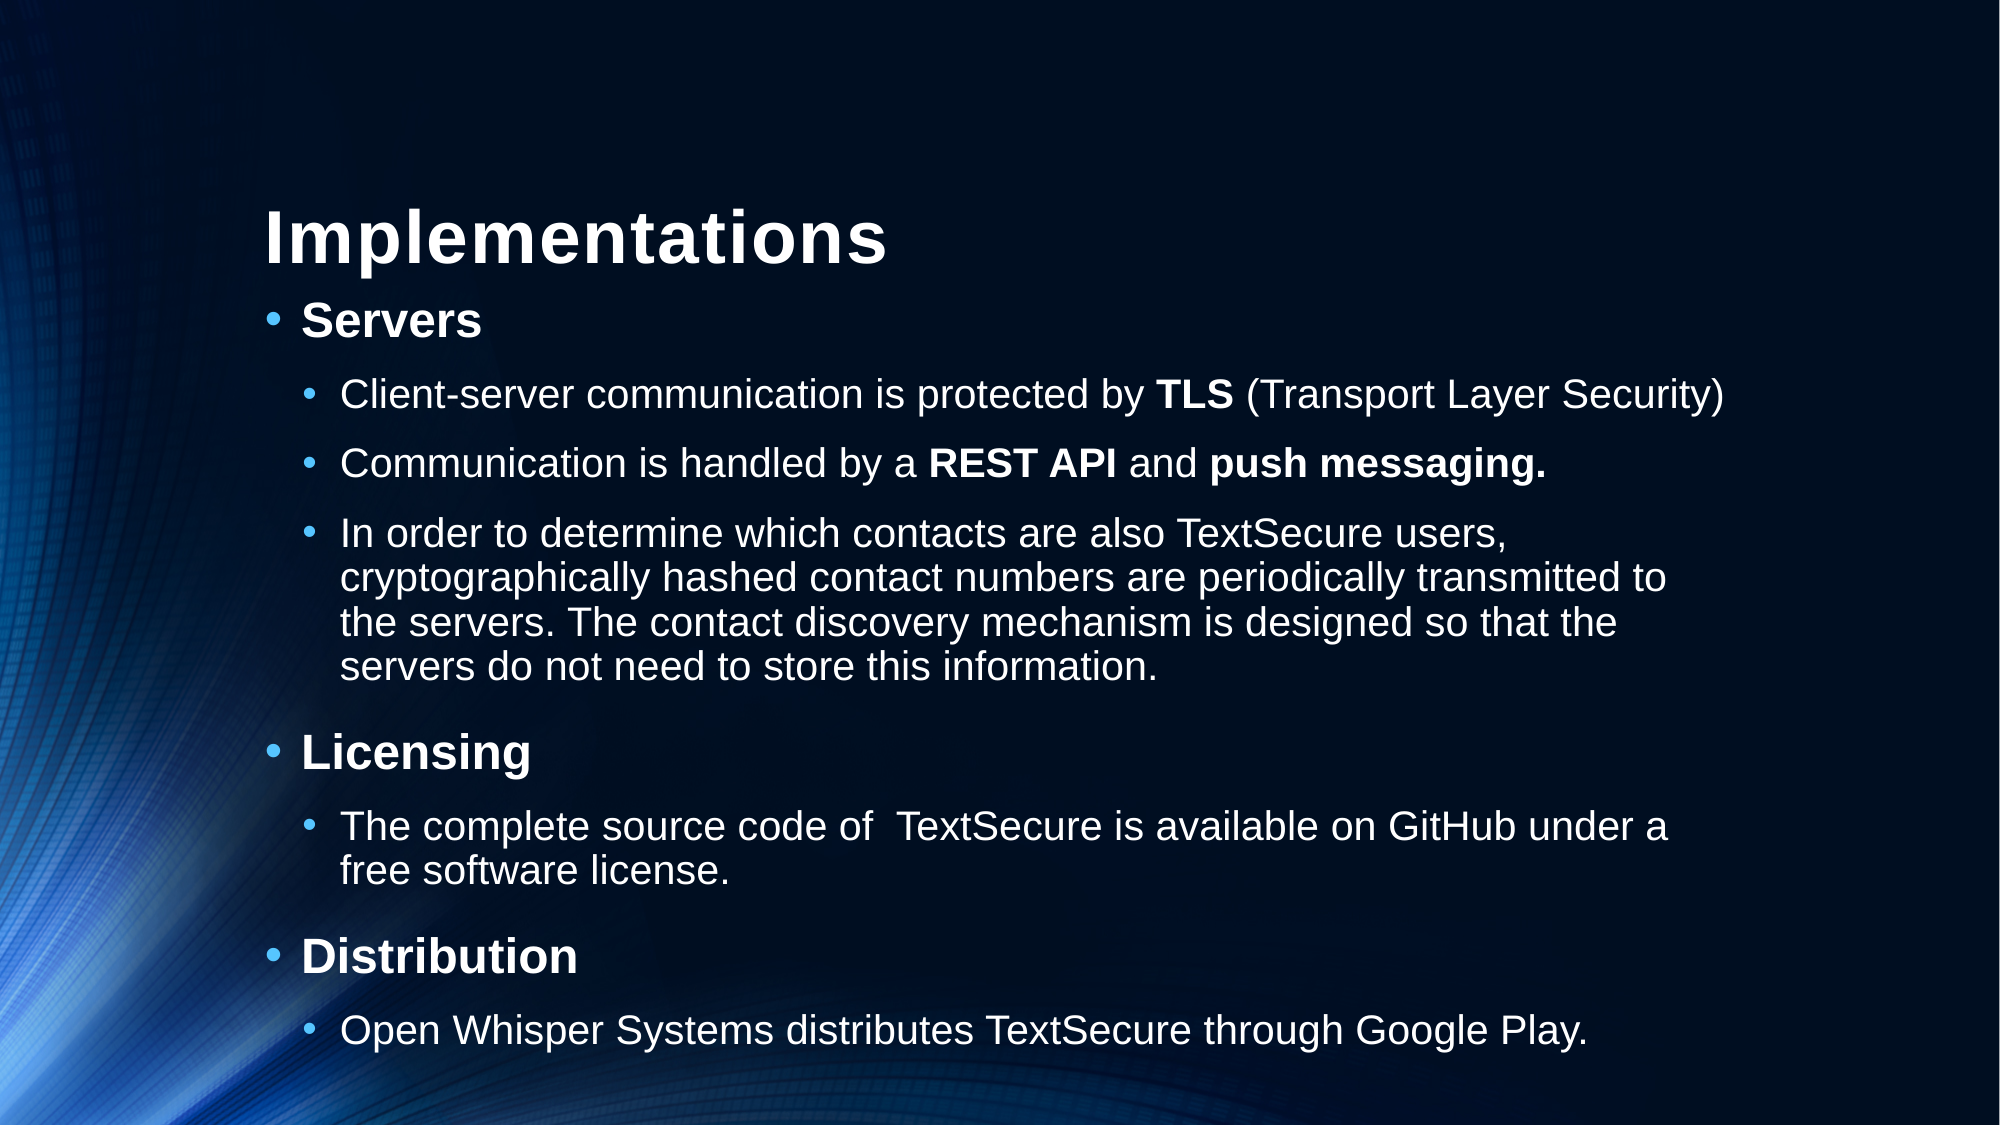

# Implementations
Servers
Client-server communication is protected by TLS (Transport Layer Security)
Communication is handled by a REST API and push messaging.
In order to determine which contacts are also TextSecure users, cryptographically hashed contact numbers are periodically transmitted to the servers. The contact discovery mechanism is designed so that the servers do not need to store this information.
Licensing
The complete source code of  TextSecure is available on GitHub under a free software license.
Distribution
Open Whisper Systems distributes TextSecure through Google Play.